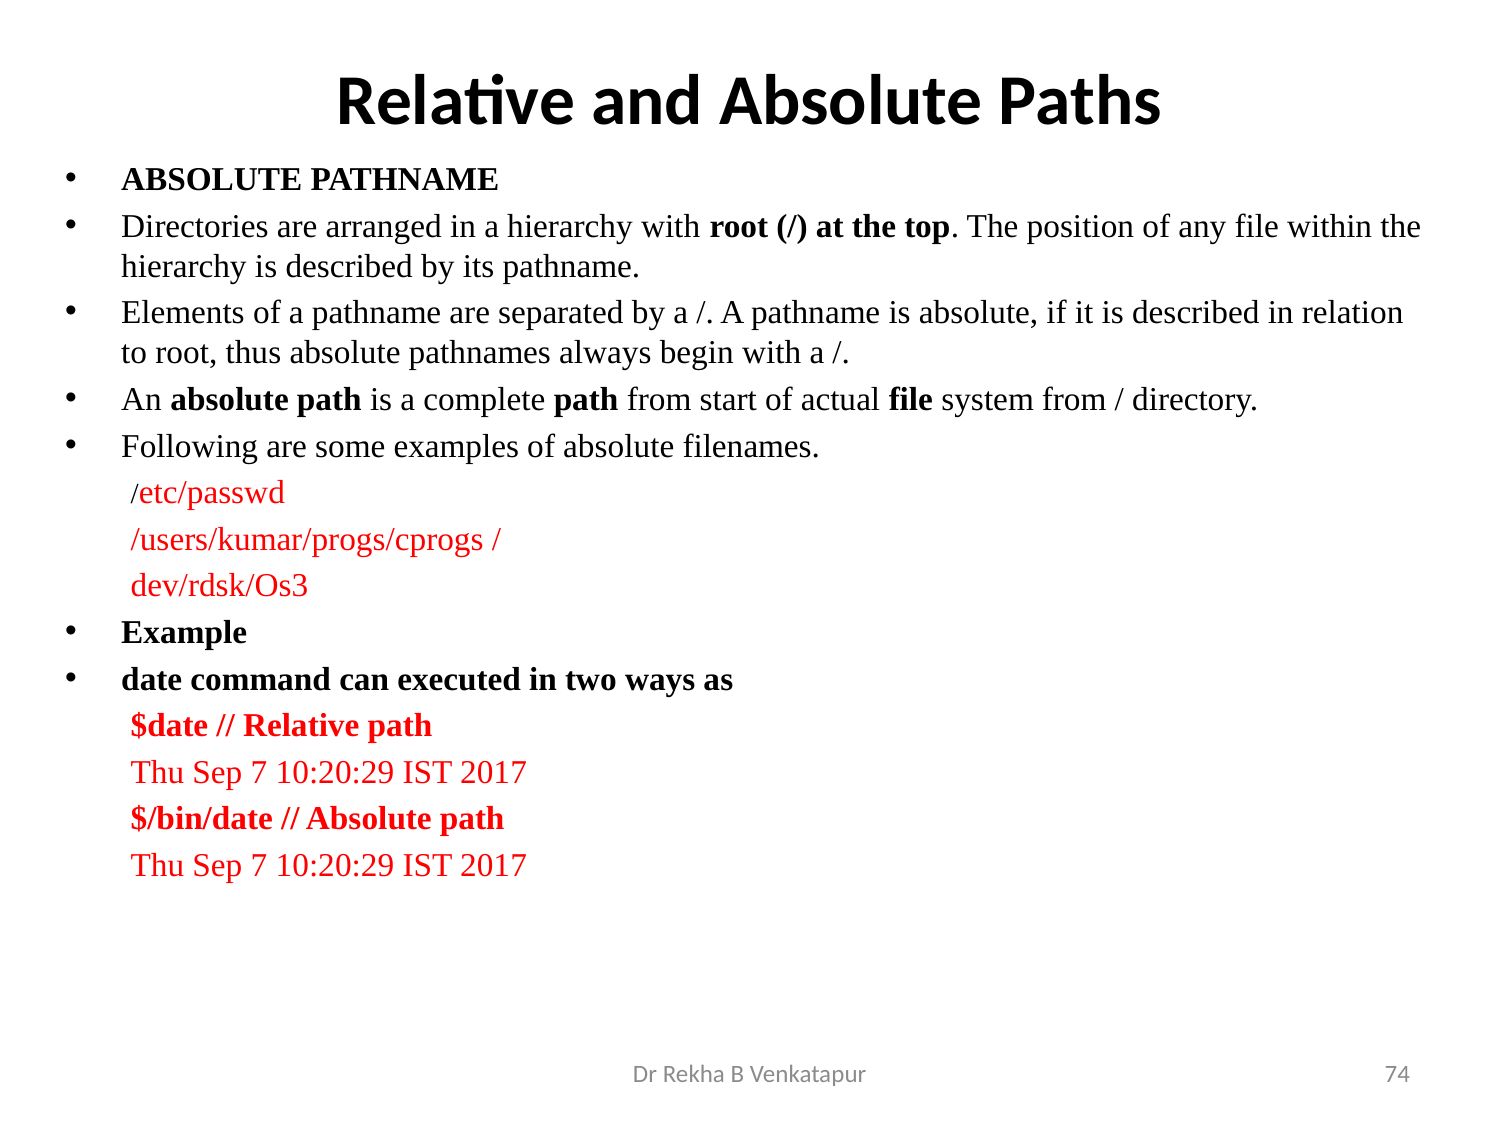

# Relative and Absolute Paths
ABSOLUTE PATHNAME
Directories are arranged in a hierarchy with root (/) at the top. The position of any file within the hierarchy is described by its pathname.
Elements of a pathname are separated by a /. A pathname is absolute, if it is described in relation to root, thus absolute pathnames always begin with a /.
An absolute path is a complete path from start of actual file system from / directory.
Following are some examples of absolute filenames.
/etc/passwd
/users/kumar/progs/cprogs /
dev/rdsk/Os3
Example
date command can executed in two ways as
$date // Relative path
Thu Sep 7 10:20:29 IST 2017
$/bin/date // Absolute path
Thu Sep 7 10:20:29 IST 2017

Dr Rekha B Venkatapur
74